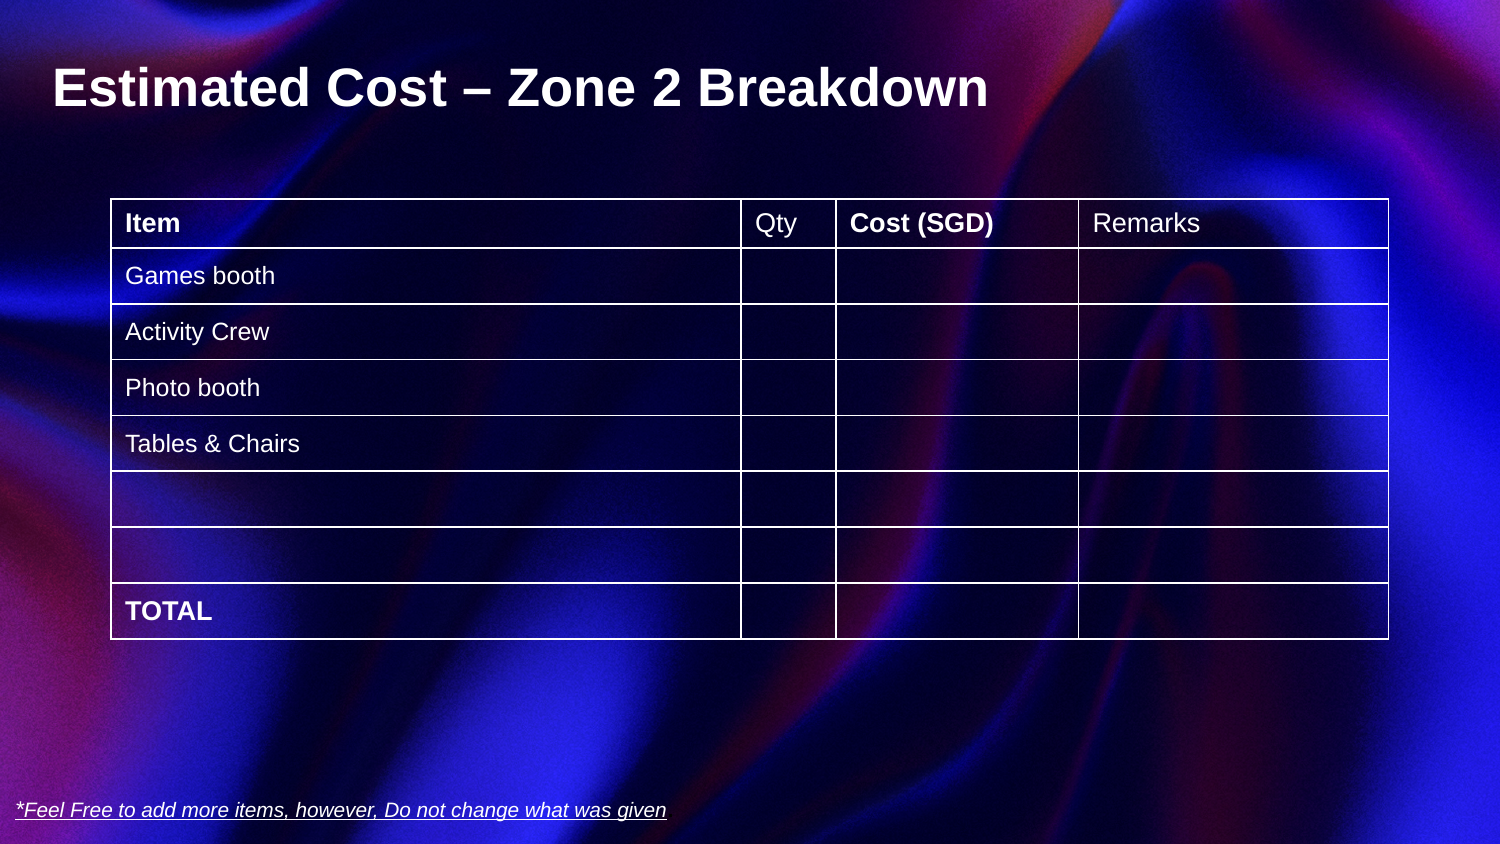

# Estimated Cost – Zone 2 Breakdown
| Item | Qty | Cost (SGD) | Remarks |
| --- | --- | --- | --- |
| Games booth |  |  |  |
| Activity Crew |  |  |  |
| Photo booth |  |  |  |
| Tables & Chairs |  |  |  |
|  |  |  |  |
|  |  |  |  |
| TOTAL |  |  |  |
*Feel Free to add more items, however, Do not change what was given.